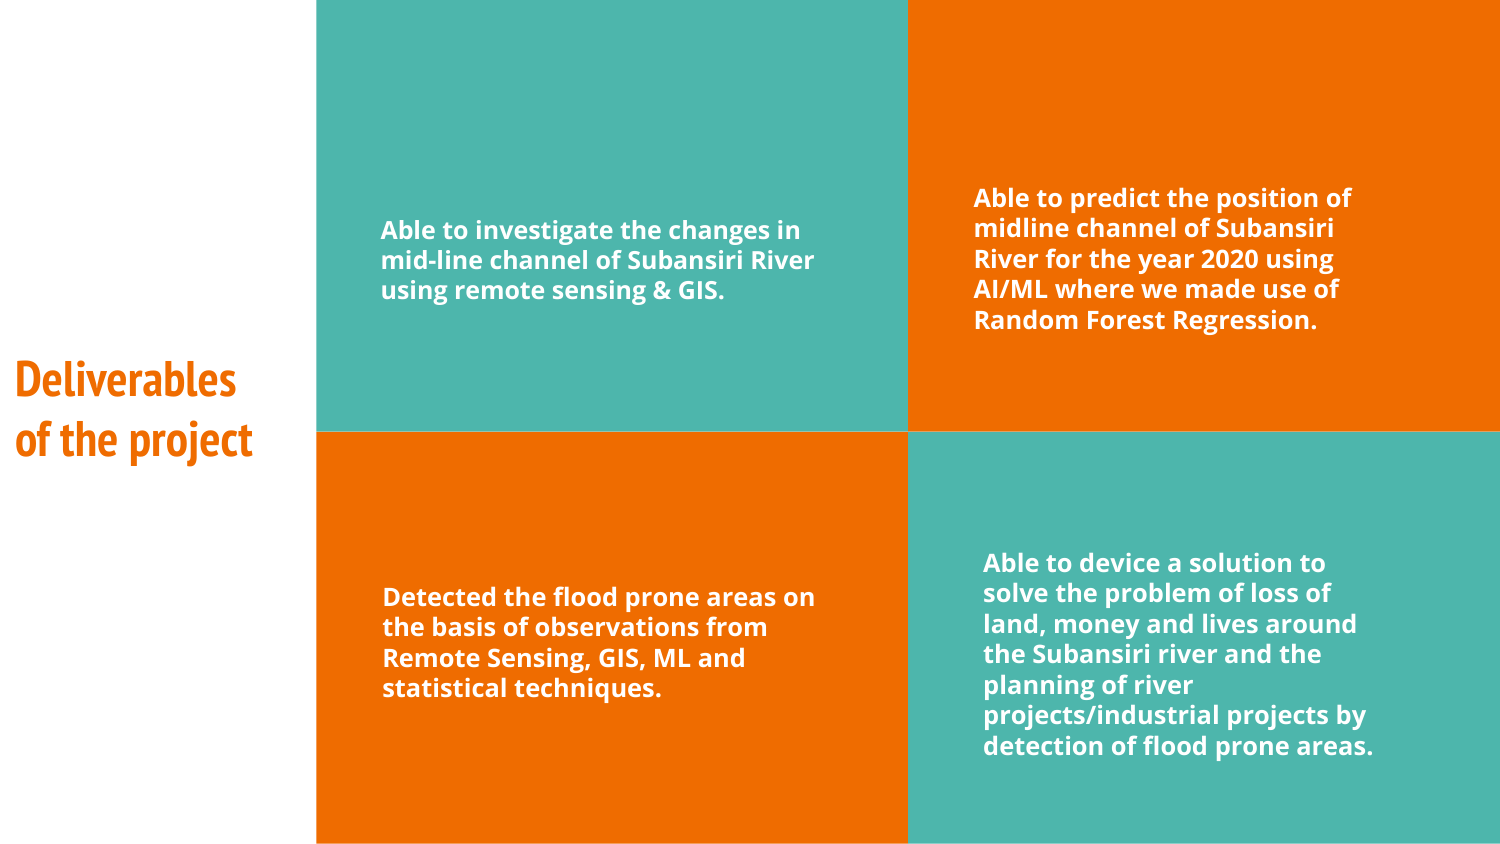

Deliverables of the project

# Able to investigate the changes in mid-line channel of Subansiri River using remote sensing & GIS.

Able to predict the position of midline channel of Subansiri River for the year 2020 using AI/ML where we made use of Random Forest Regression.

Detected the flood prone areas on the basis of observations from Remote Sensing, GIS, ML and statistical techniques.
Able to device a solution to solve the problem of loss of land, money and lives around the Subansiri river and the planning of river projects/industrial projects by detection of flood prone areas.